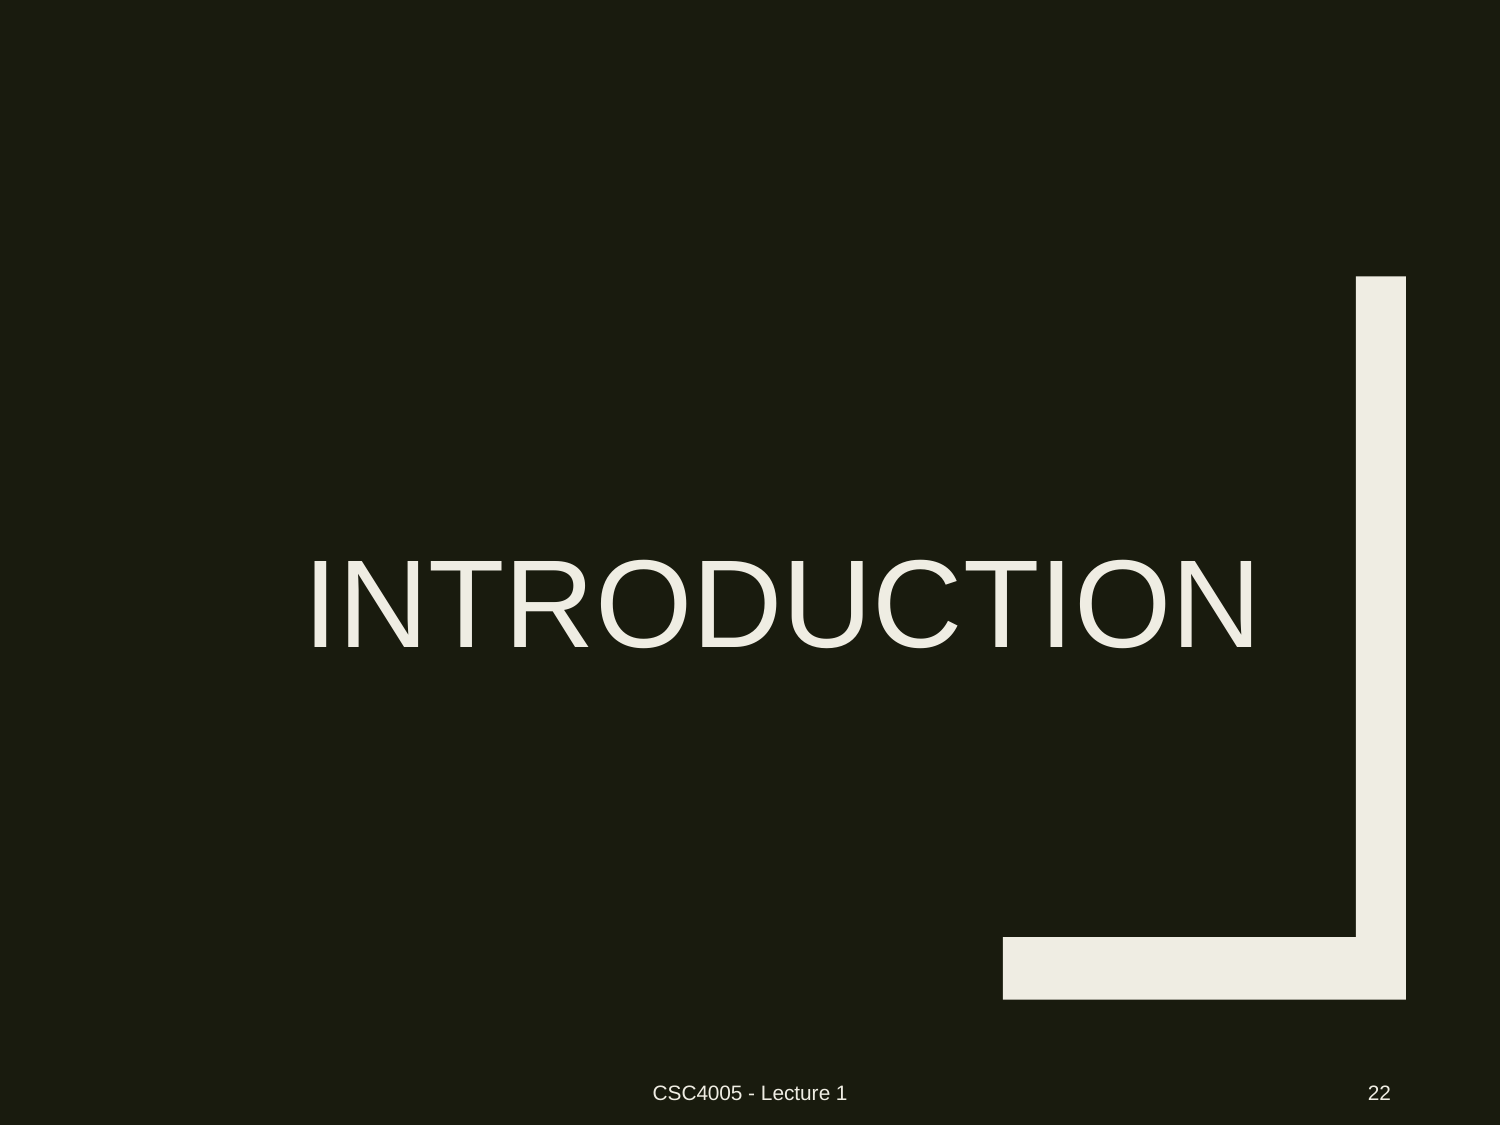

# Introduction

CSC4005 - Lecture 1
22